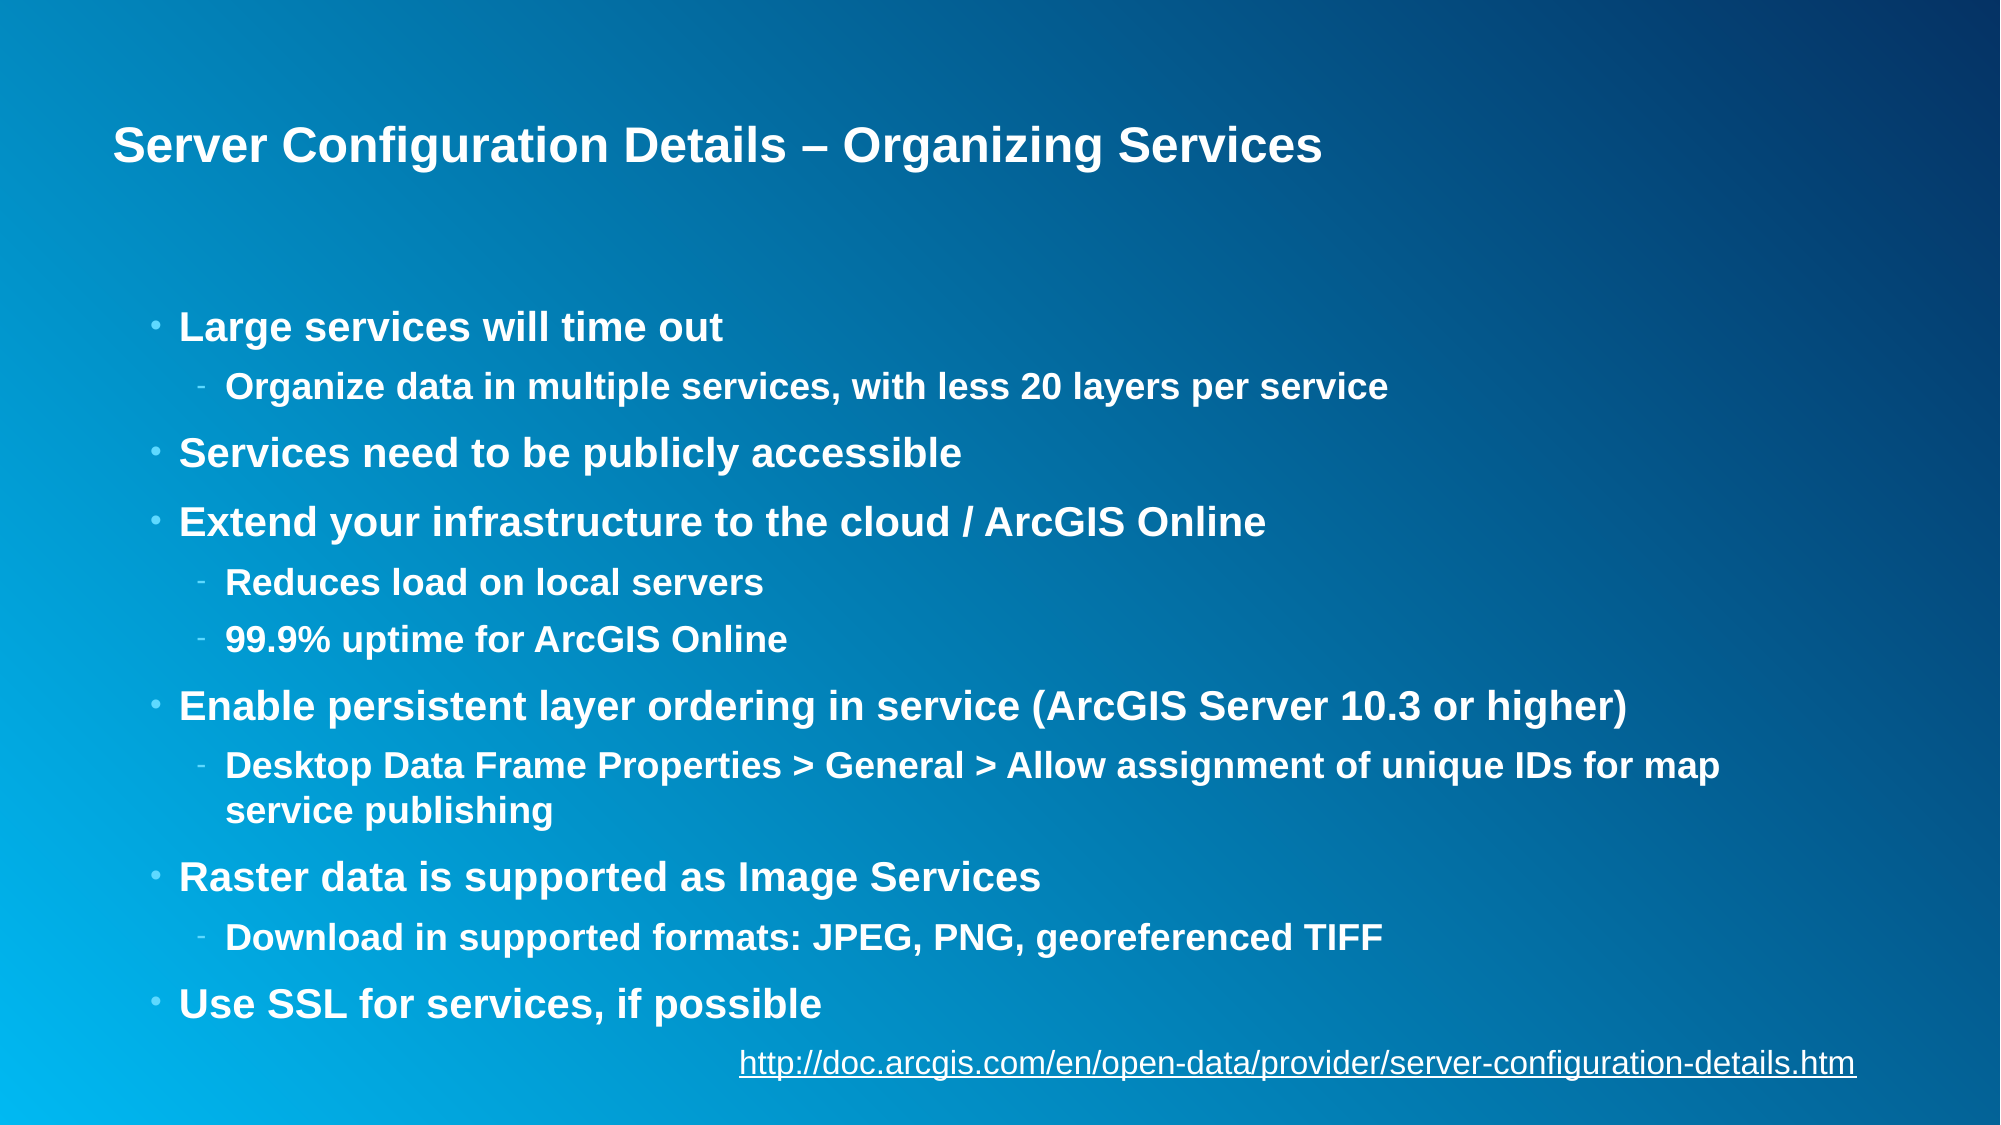

# Server Configuration Details – Organizing Services
Large services will time out
Organize data in multiple services, with less 20 layers per service
Services need to be publicly accessible
Extend your infrastructure to the cloud / ArcGIS Online
Reduces load on local servers
99.9% uptime for ArcGIS Online
Enable persistent layer ordering in service (ArcGIS Server 10.3 or higher)
Desktop Data Frame Properties > General > Allow assignment of unique IDs for map service publishing
Raster data is supported as Image Services
Download in supported formats: JPEG, PNG, georeferenced TIFF
Use SSL for services, if possible

http://doc.arcgis.com/en/open-data/provider/server-configuration-details.htm